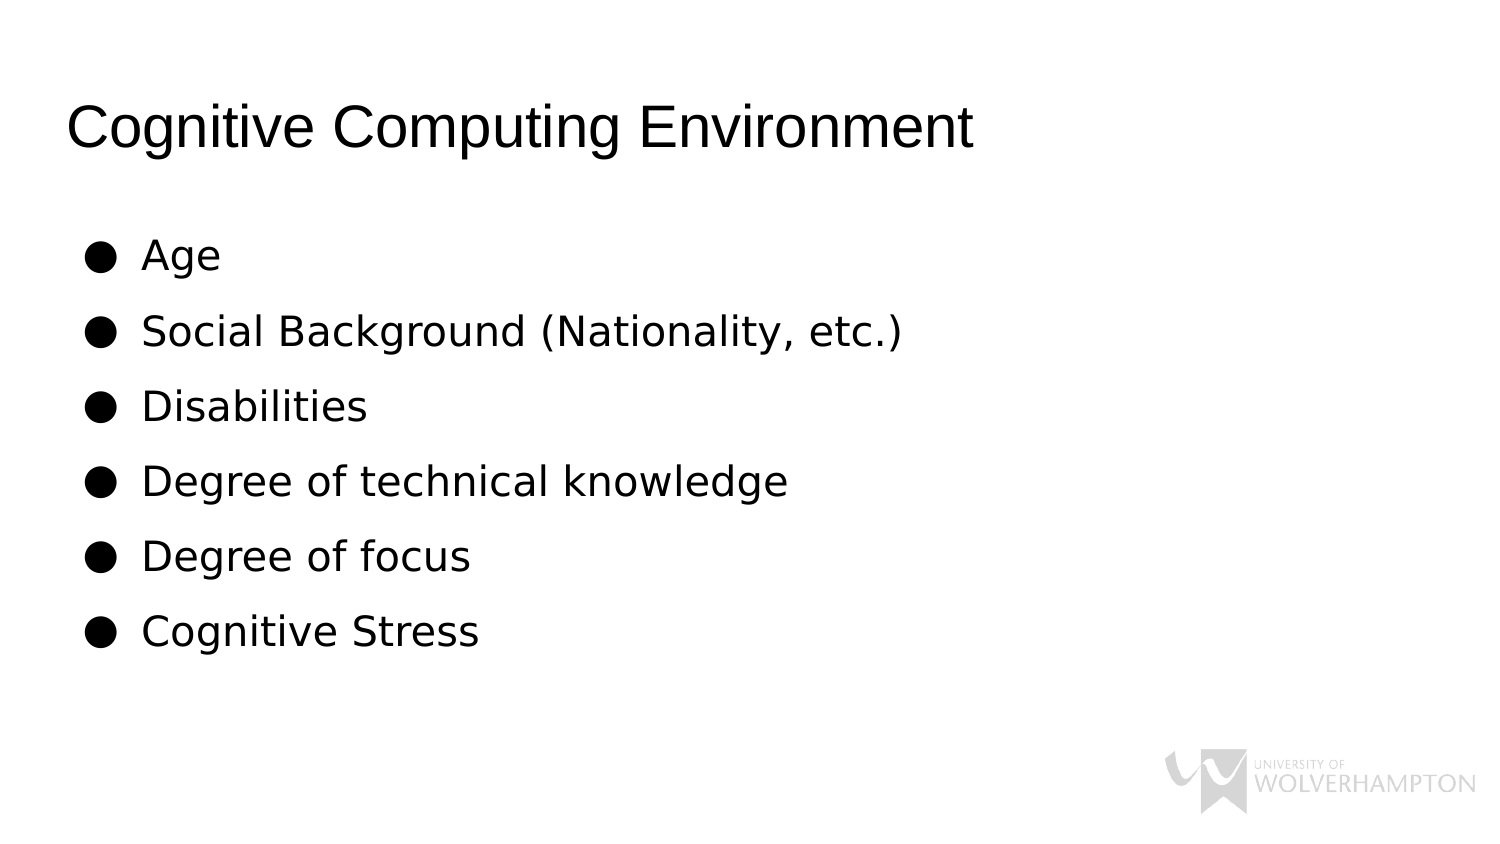

# Cognitive Computing Environment
Age
Social Background (Nationality, etc.)
Disabilities
Degree of technical knowledge
Degree of focus
Cognitive Stress